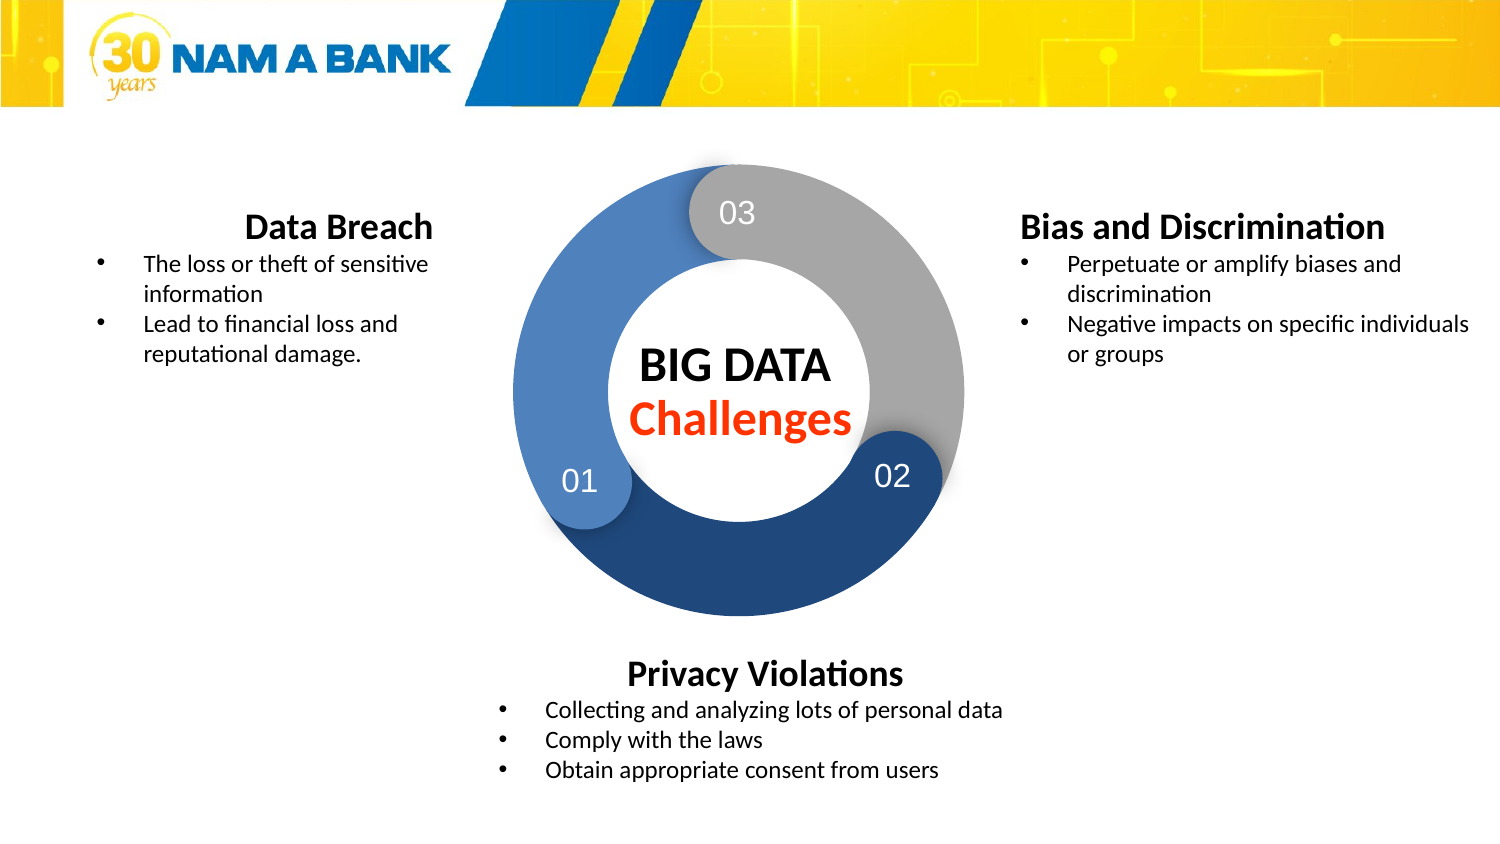

03
Data Breach
The loss or theft of sensitive information
Lead to financial loss and reputational damage.
Bias and Discrimination
Perpetuate or amplify biases and discrimination
Negative impacts on specific individuals or groups
# BIG DATA Challenges

02
01
Privacy Violations
Collecting and analyzing lots of personal data
Comply with the laws
Obtain appropriate consent from users